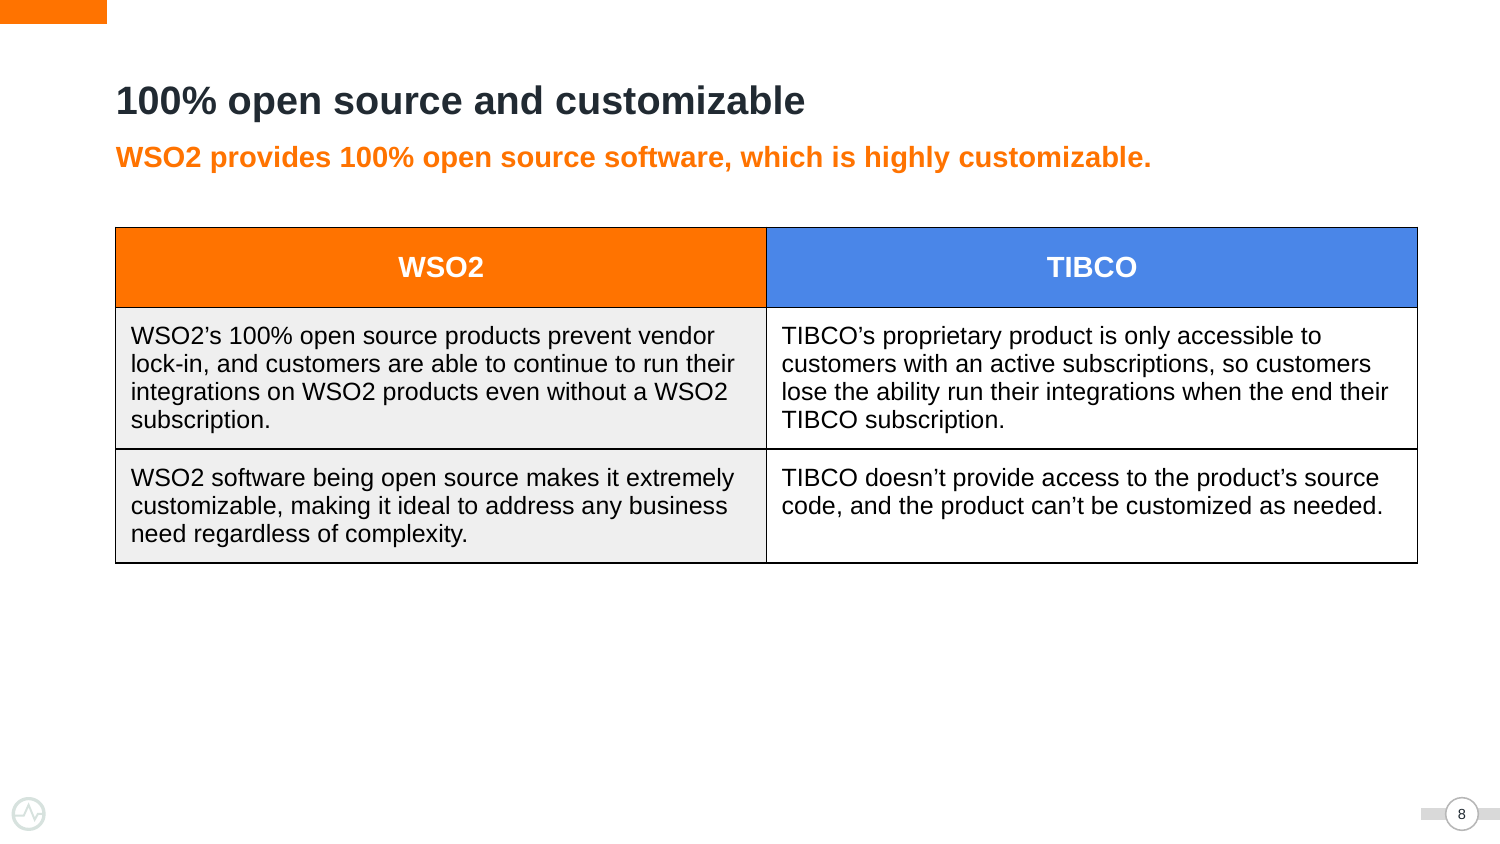

# 100% open source and customizable
WSO2 provides 100% open source software, which is highly customizable.
| WSO2 | TIBCO |
| --- | --- |
| WSO2’s 100% open source products prevent vendor lock-in, and customers are able to continue to run their integrations on WSO2 products even without a WSO2 subscription. | TIBCO’s proprietary product is only accessible to customers with an active subscriptions, so customers lose the ability run their integrations when the end their TIBCO subscription. |
| WSO2 software being open source makes it extremely customizable, making it ideal to address any business need regardless of complexity. | TIBCO doesn’t provide access to the product’s source code, and the product can’t be customized as needed. |
8